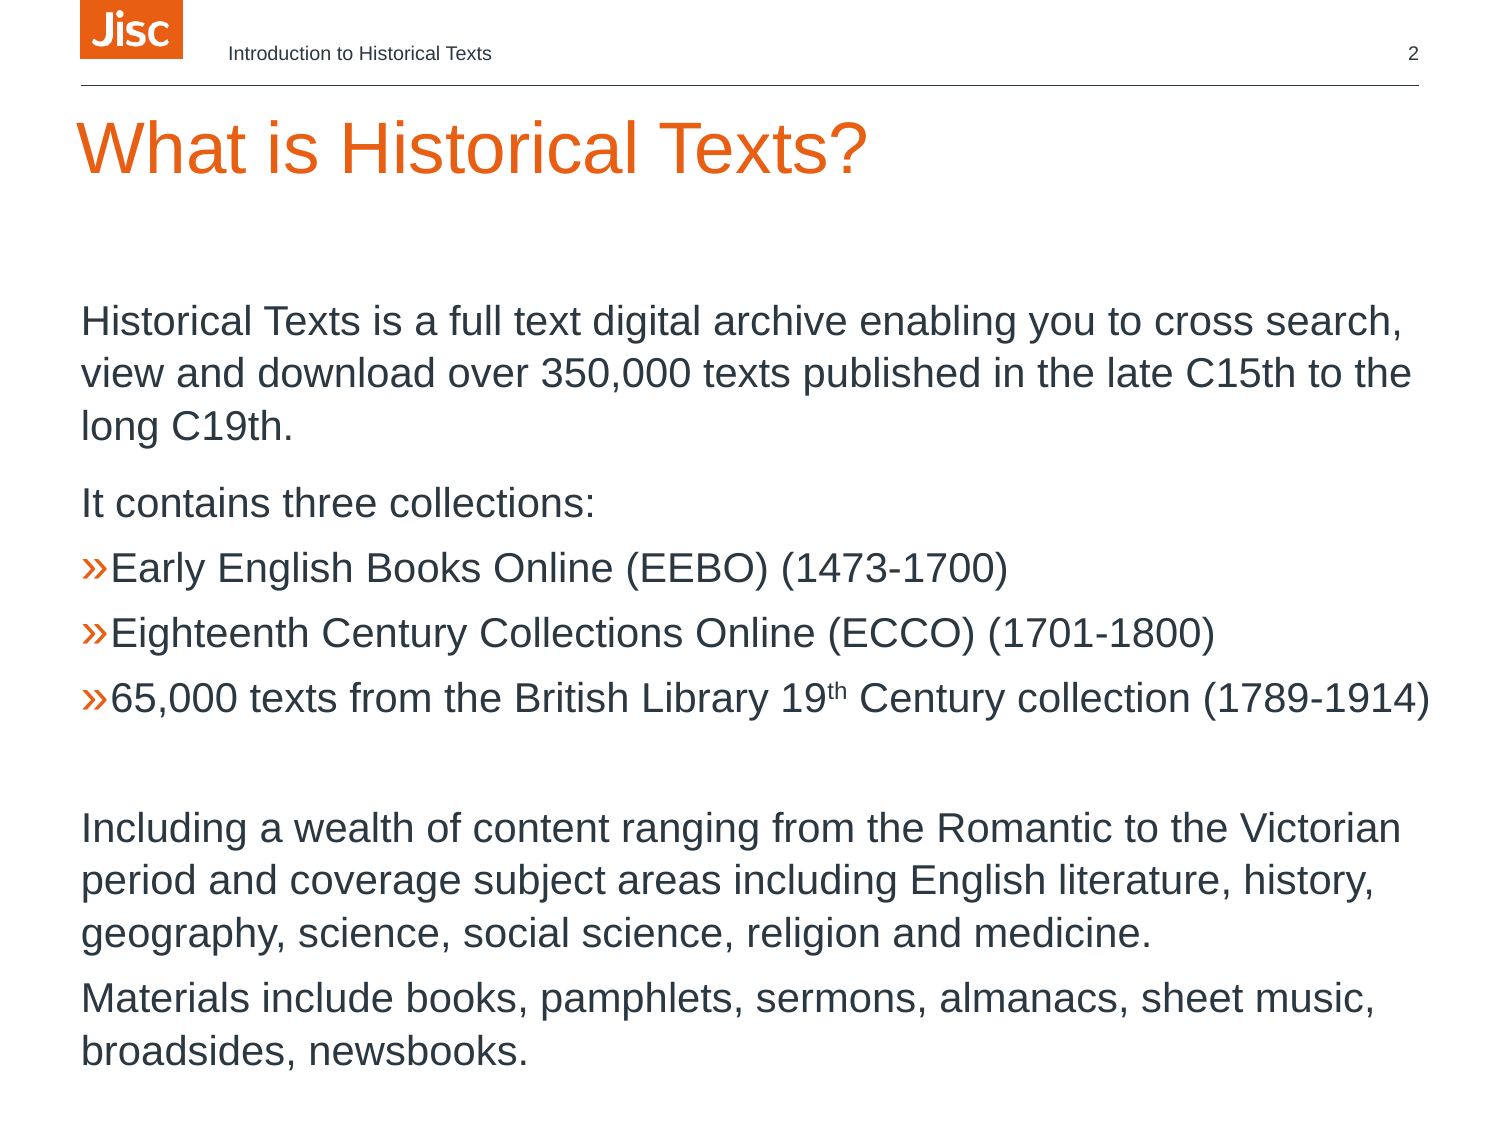

Introduction to Historical Texts
2
# What is Historical Texts?
Historical Texts is a full text digital archive enabling you to cross search, view and download over 350,000 texts published in the late C15th to the long C19th.
It contains three collections:
Early English Books Online (EEBO) (1473-1700)
Eighteenth Century Collections Online (ECCO) (1701-1800)
65,000 texts from the British Library 19th Century collection (1789-1914)

Including a wealth of content ranging from the Romantic to the Victorian period and coverage subject areas including English literature, history, geography, science, social science, religion and medicine.
Materials include books, pamphlets, sermons, almanacs, sheet music, broadsides, newsbooks.